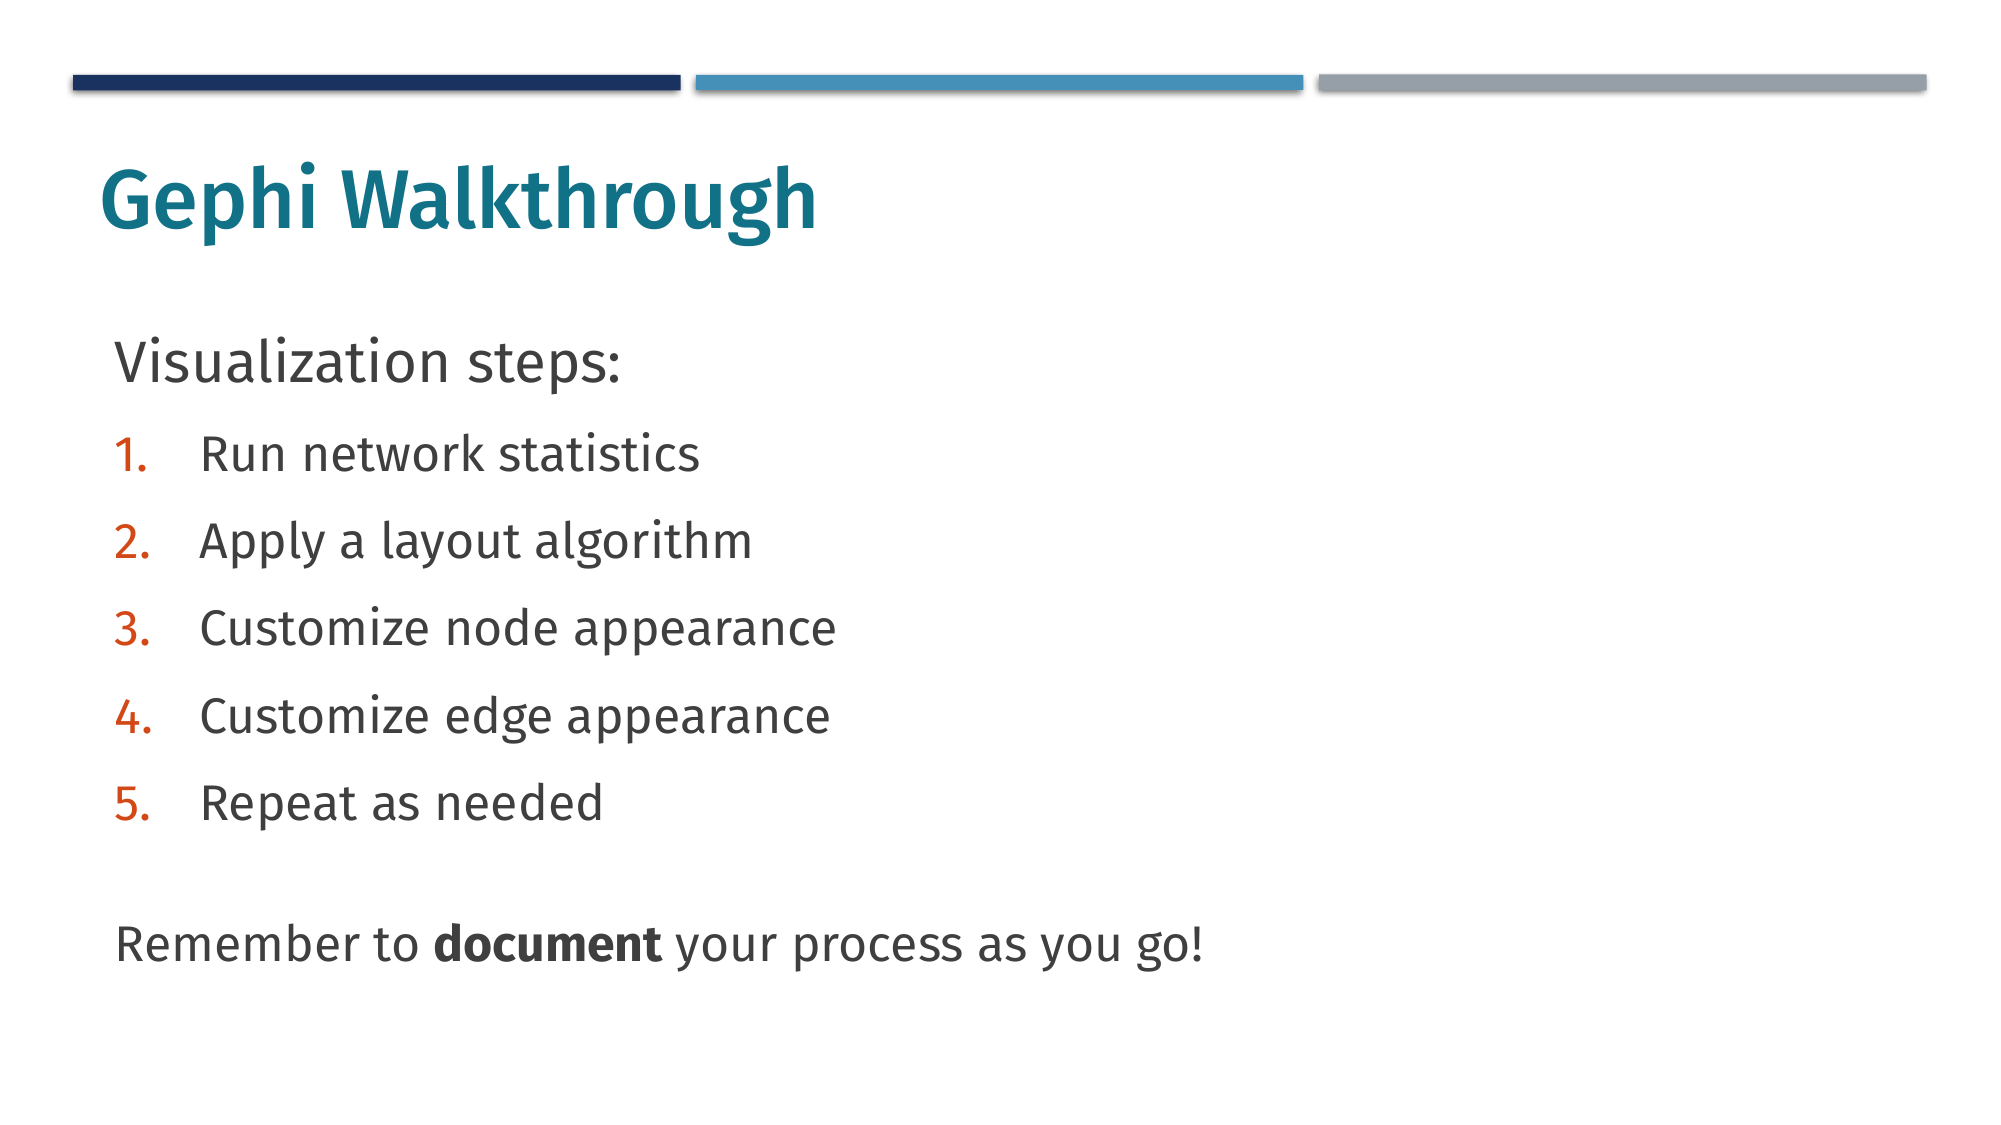

Gephi Walkthrough
Visualization steps:
Run network statistics
Apply a layout algorithm
Customize node appearance
Customize edge appearance
Repeat as needed
Remember to document your process as you go!